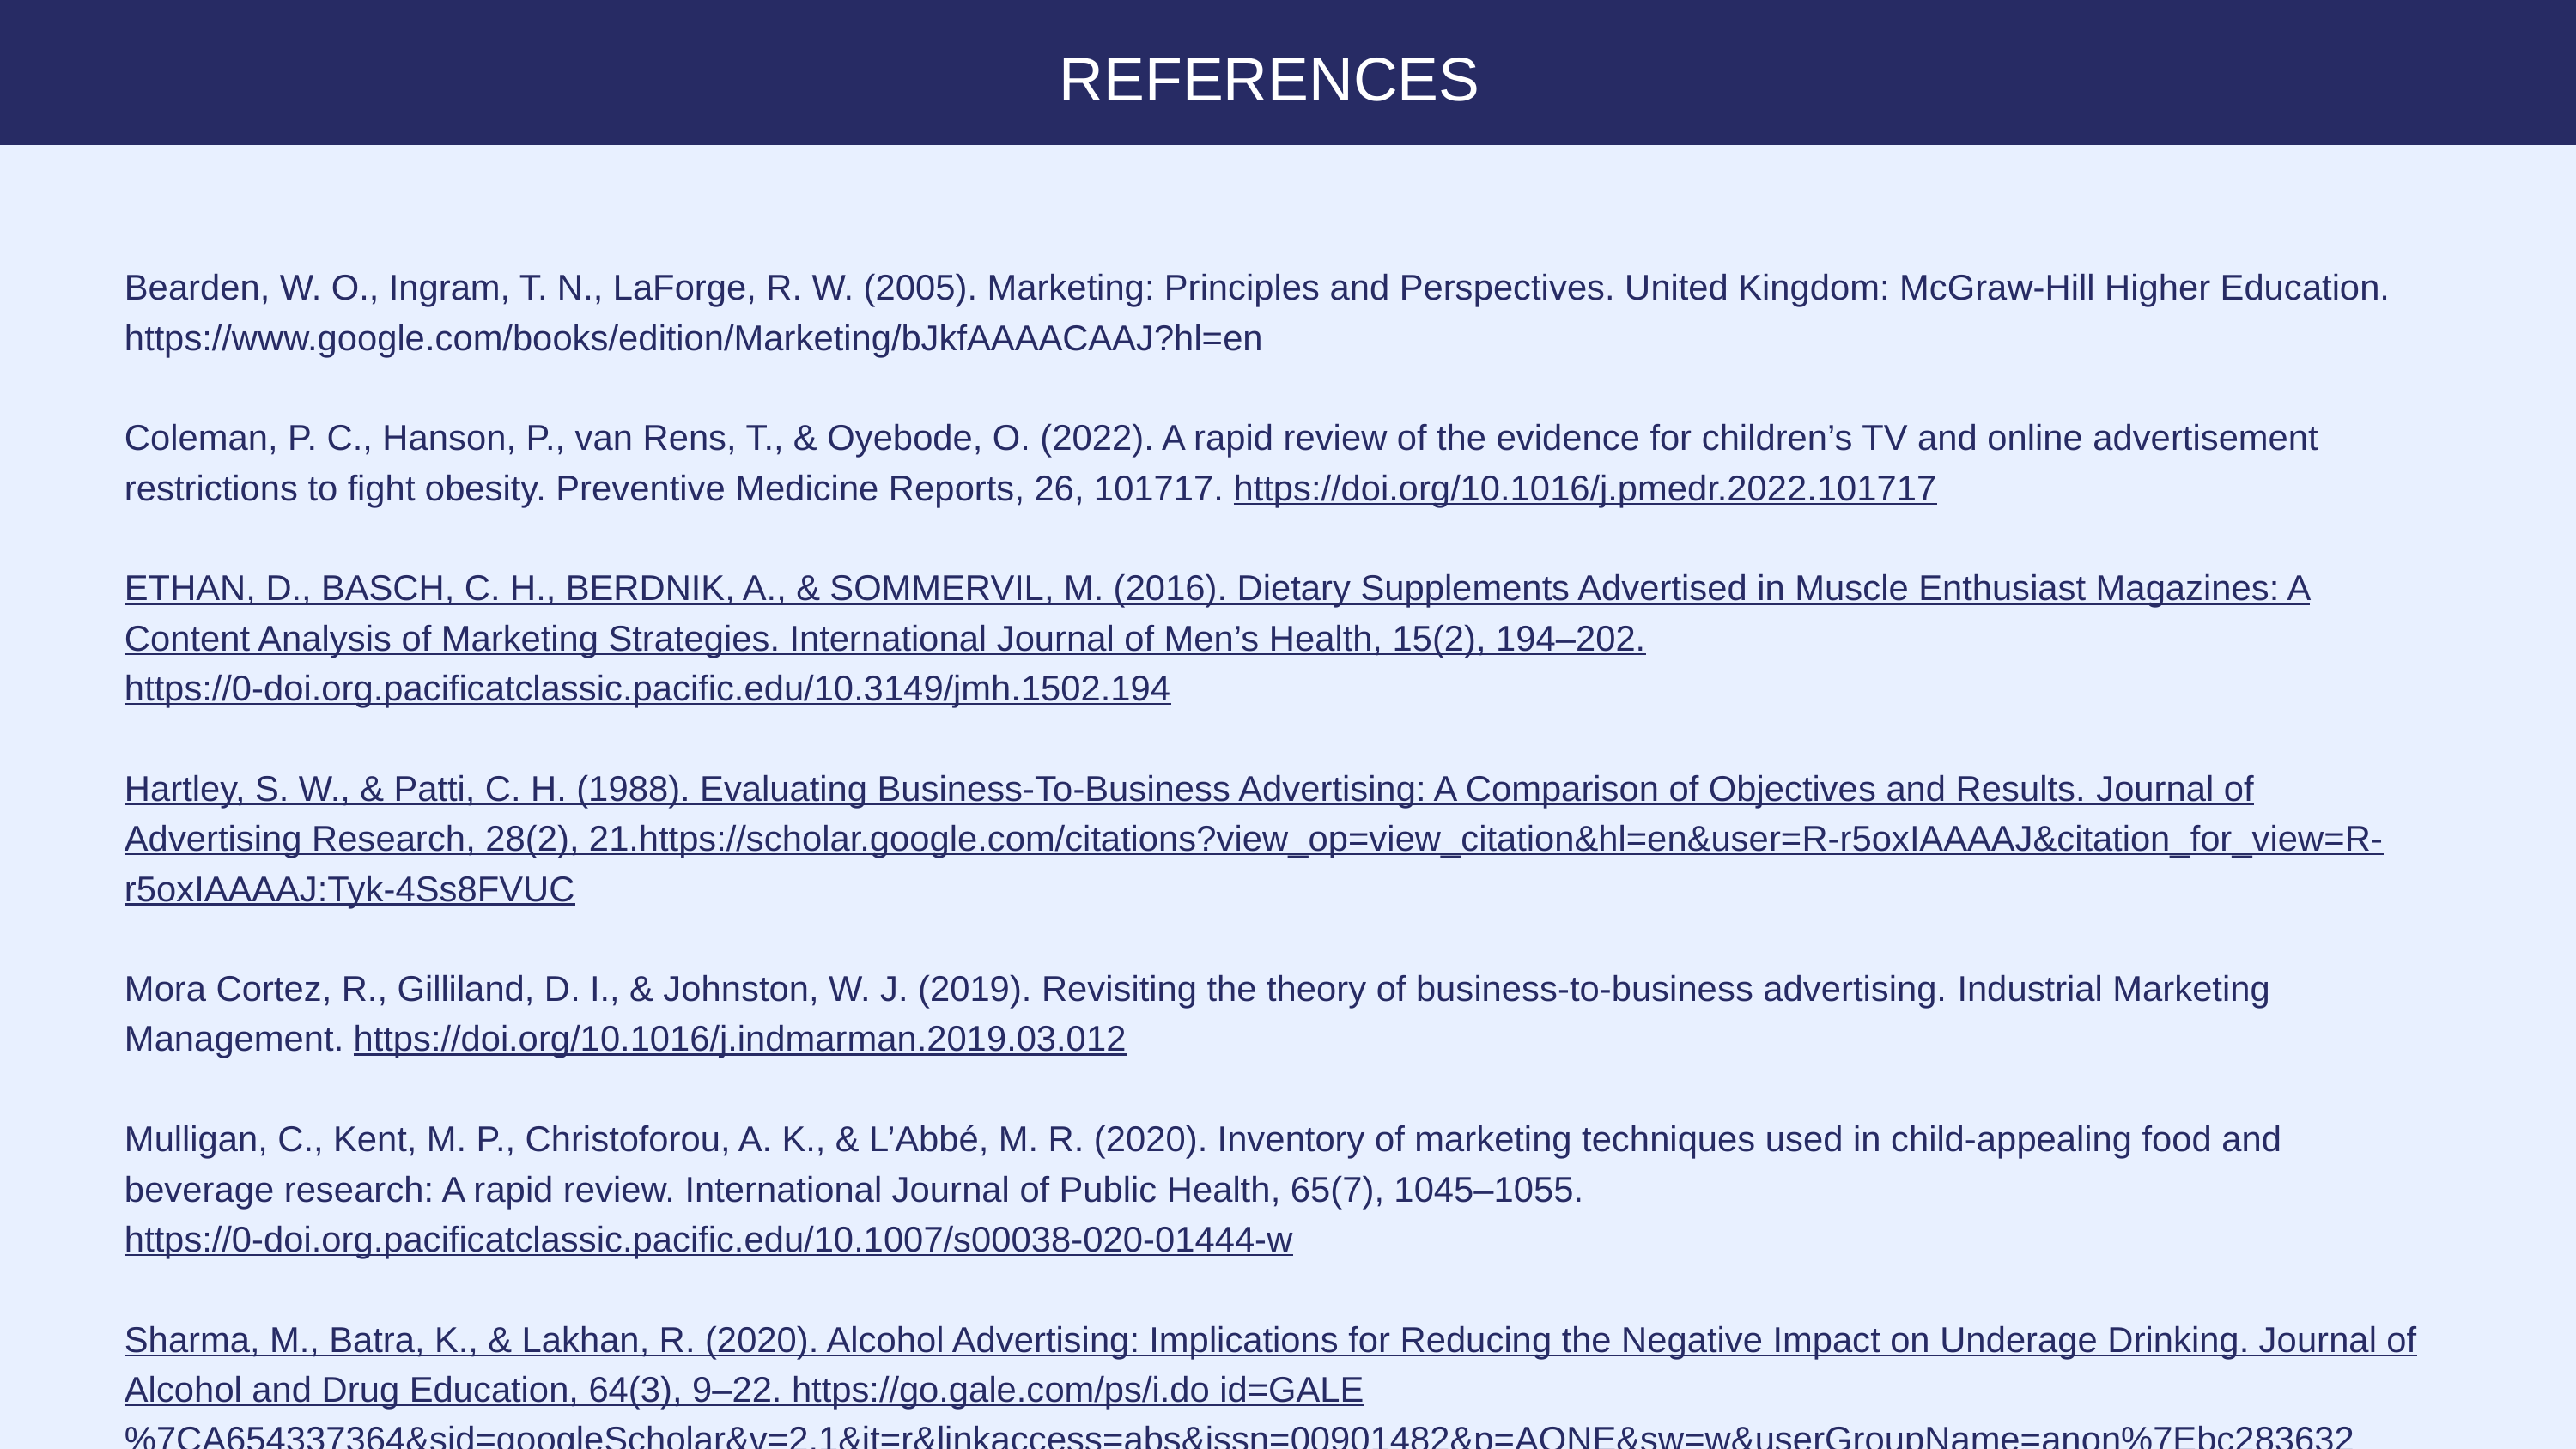

REFERENCES
Bearden, W. O., Ingram, T. N., LaForge, R. W. (2005). Marketing: Principles and Perspectives. United Kingdom: McGraw-Hill Higher Education. https://www.google.com/books/edition/Marketing/bJkfAAAACAAJ?hl=en

Coleman, P. C., Hanson, P., van Rens, T., & Oyebode, O. (2022). A rapid review of the evidence for children’s TV and online advertisement restrictions to fight obesity. Preventive Medicine Reports, 26, 101717. https://doi.org/10.1016/j.pmedr.2022.101717

ETHAN, D., BASCH, C. H., BERDNIK, A., & SOMMERVIL, M. (2016). Dietary Supplements Advertised in Muscle Enthusiast Magazines: A Content Analysis of Marketing Strategies. International Journal of Men’s Health, 15(2), 194–202. https://0-doi.org.pacificatclassic.pacific.edu/10.3149/jmh.1502.194

Hartley, S. W., & Patti, C. H. (1988). Evaluating Business-To-Business Advertising: A Comparison of Objectives and Results. Journal of Advertising Research, 28(2), 21.https://scholar.google.com/citations?view_op=view_citation&hl=en&user=R-r5oxIAAAAJ&citation_for_view=R-r5oxIAAAAJ:Tyk-4Ss8FVUC

Mora Cortez, R., Gilliland, D. I., & Johnston, W. J. (2019). Revisiting the theory of business-to-business advertising. Industrial Marketing Management. https://doi.org/10.1016/j.indmarman.2019.03.012

Mulligan, C., Kent, M. P., Christoforou, A. K., & L’Abbé, M. R. (2020). Inventory of marketing techniques used in child-appealing food and beverage research: A rapid review. International Journal of Public Health, 65(7), 1045–1055. https://0-doi.org.pacificatclassic.pacific.edu/10.1007/s00038-020-01444-w

Sharma, M., Batra, K., & Lakhan, R. (2020). Alcohol Advertising: Implications for Reducing the Negative Impact on Underage Drinking. Journal of Alcohol and Drug Education, 64(3), 9–22. https://go.gale.com/ps/i.do id=GALE%7CA654337364&sid=googleScholar&v=2.1&it=r&linkaccess=abs&issn=00901482&p=AONE&sw=w&userGroupName=anon%7Ebc283632